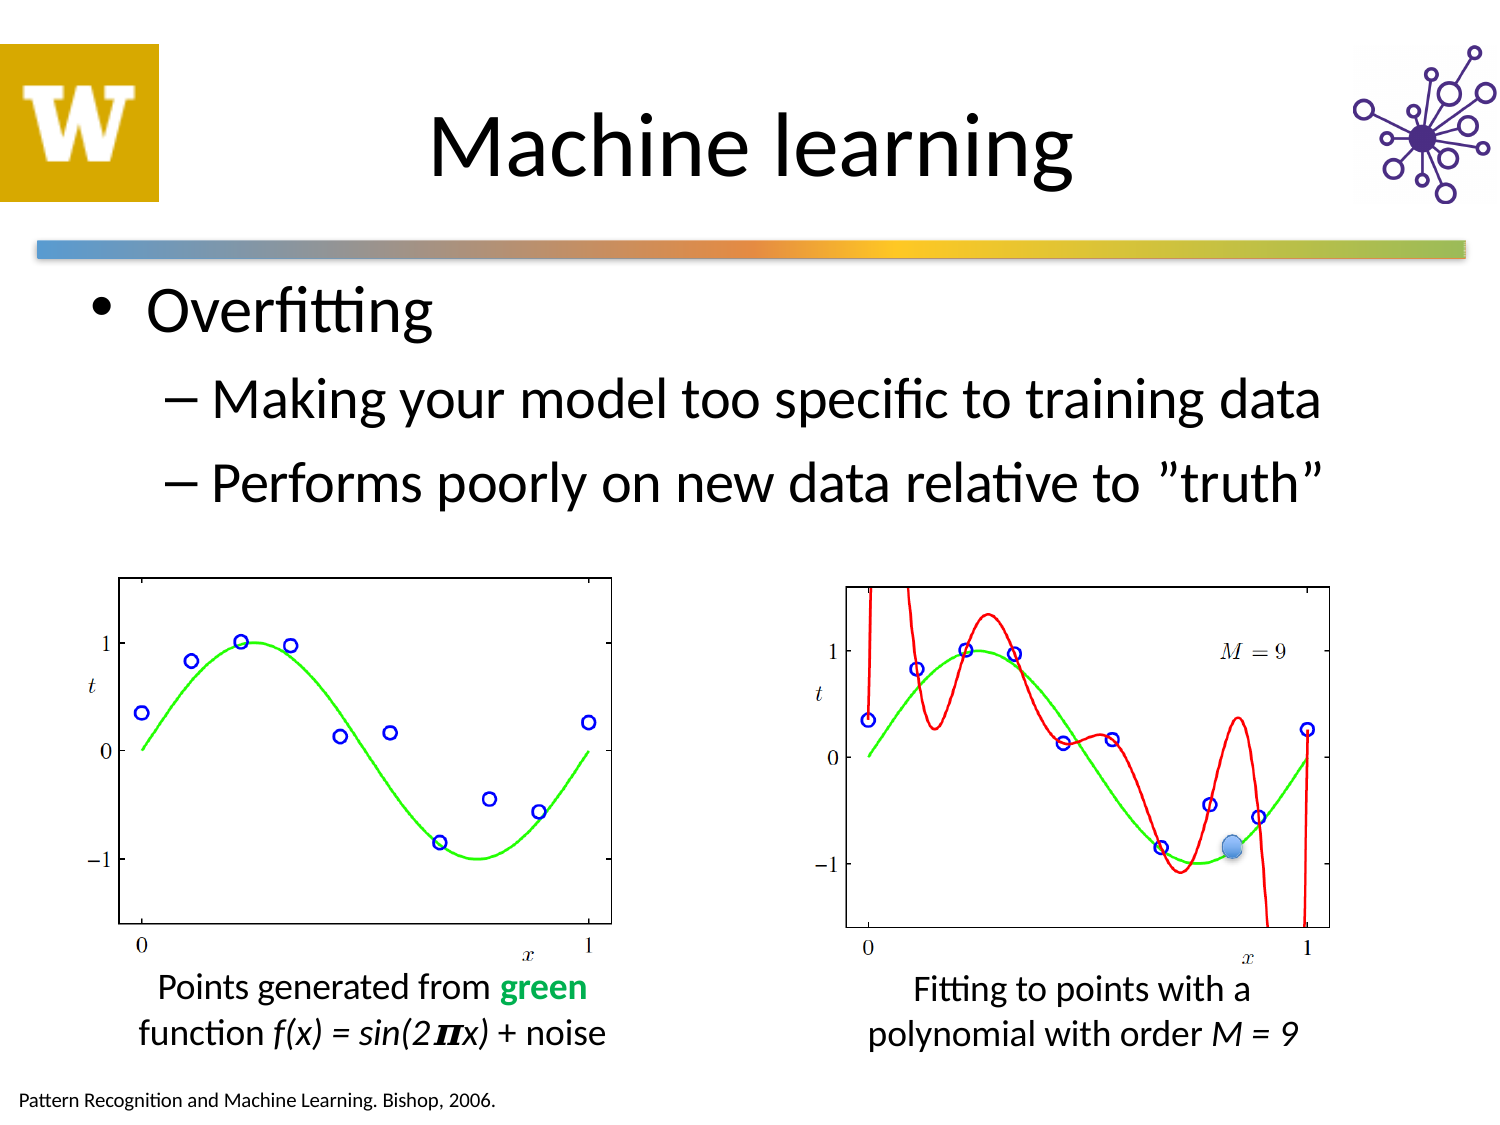

# Machine learning

Overfitting
Making your model too specific to training data
Performs poorly on new data relative to ”truth”

Fitting to points with a  polynomial with order M = 9
Points generated from green
function f(x) = sin(2𝛑x) + noise
Pattern Recognition and Machine Learning. Bishop, 2006.